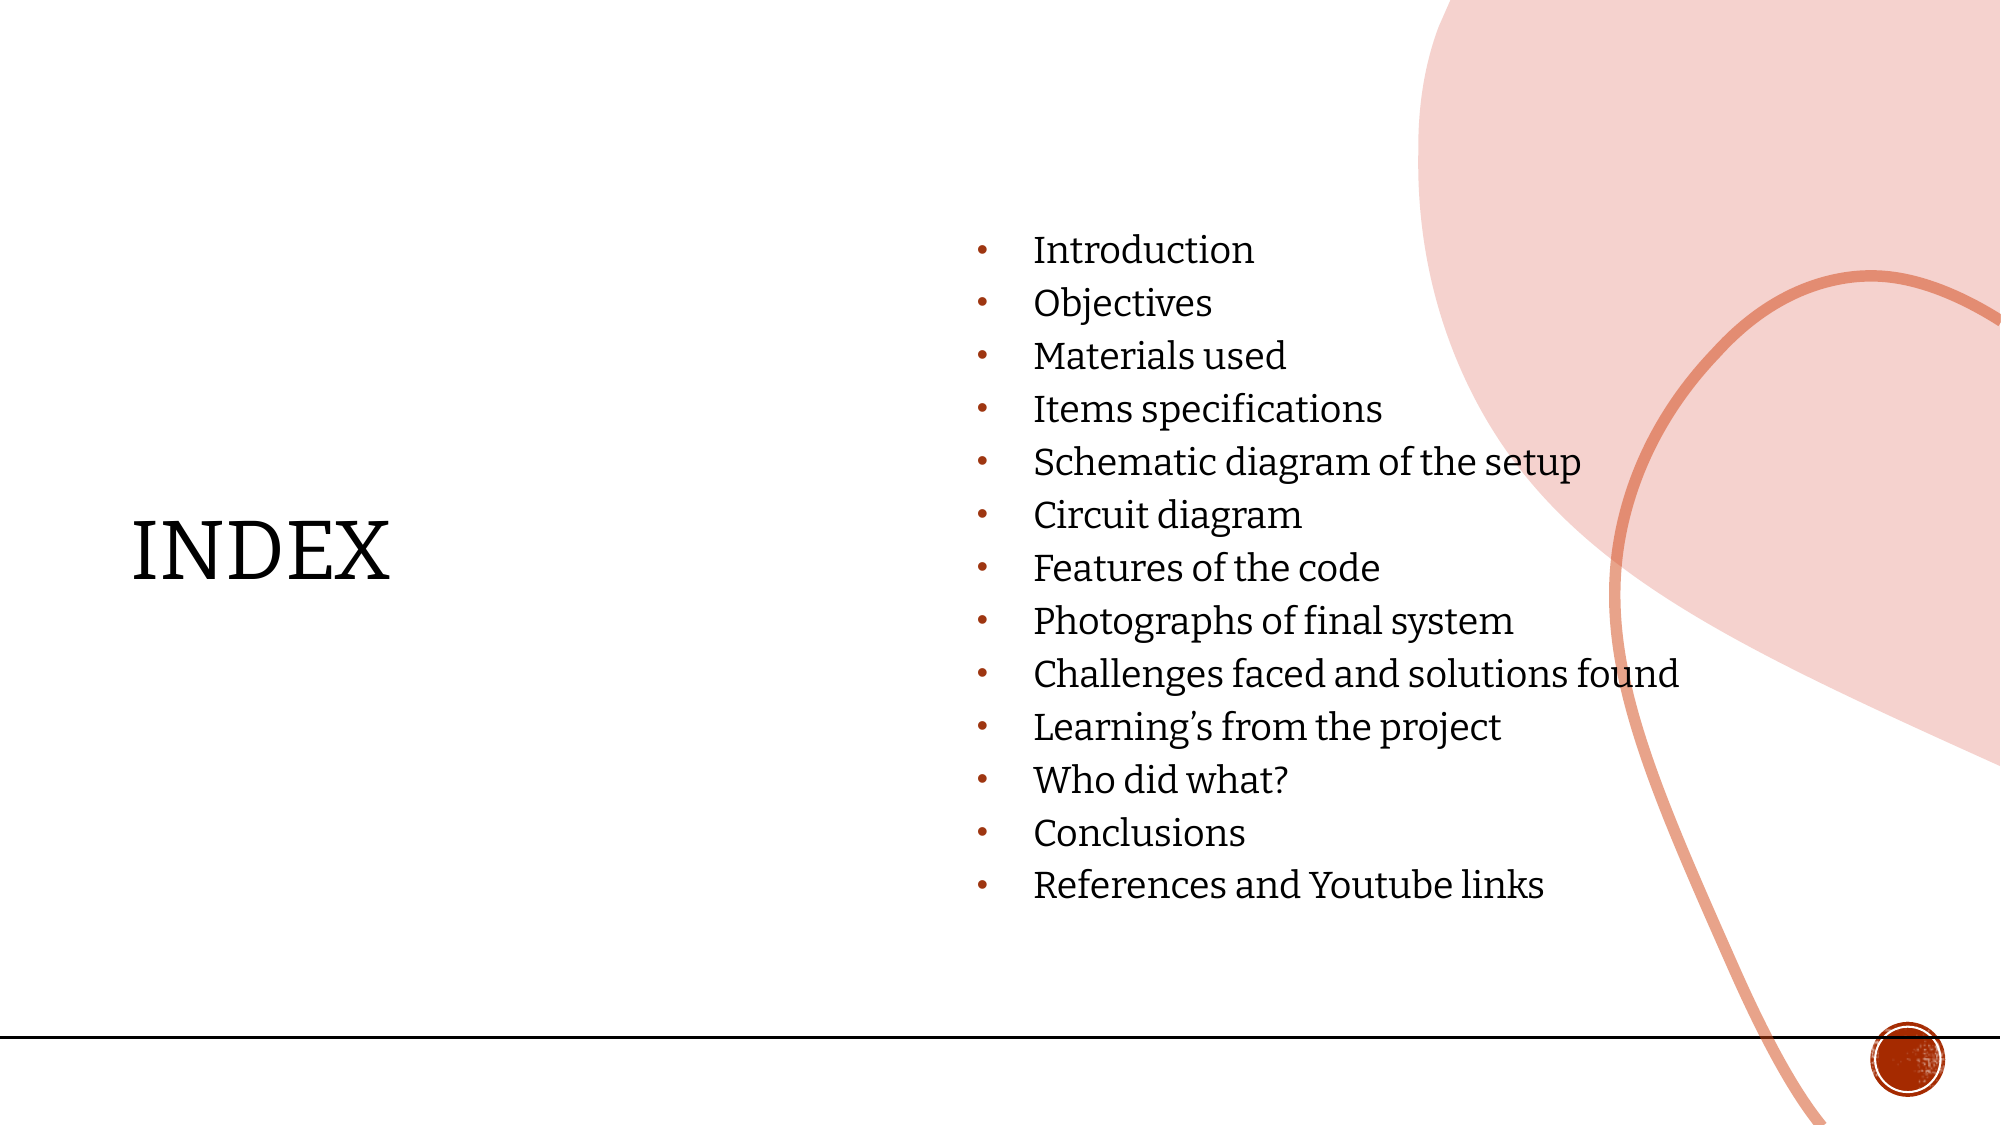

Introduction
Objectives
Materials used
Items specifications
Schematic diagram of the setup
Circuit diagram
Features of the code
Photographs of final system
Challenges faced and solutions found
Learning’s from the project
Who did what?
Conclusions
References and Youtube links

# index